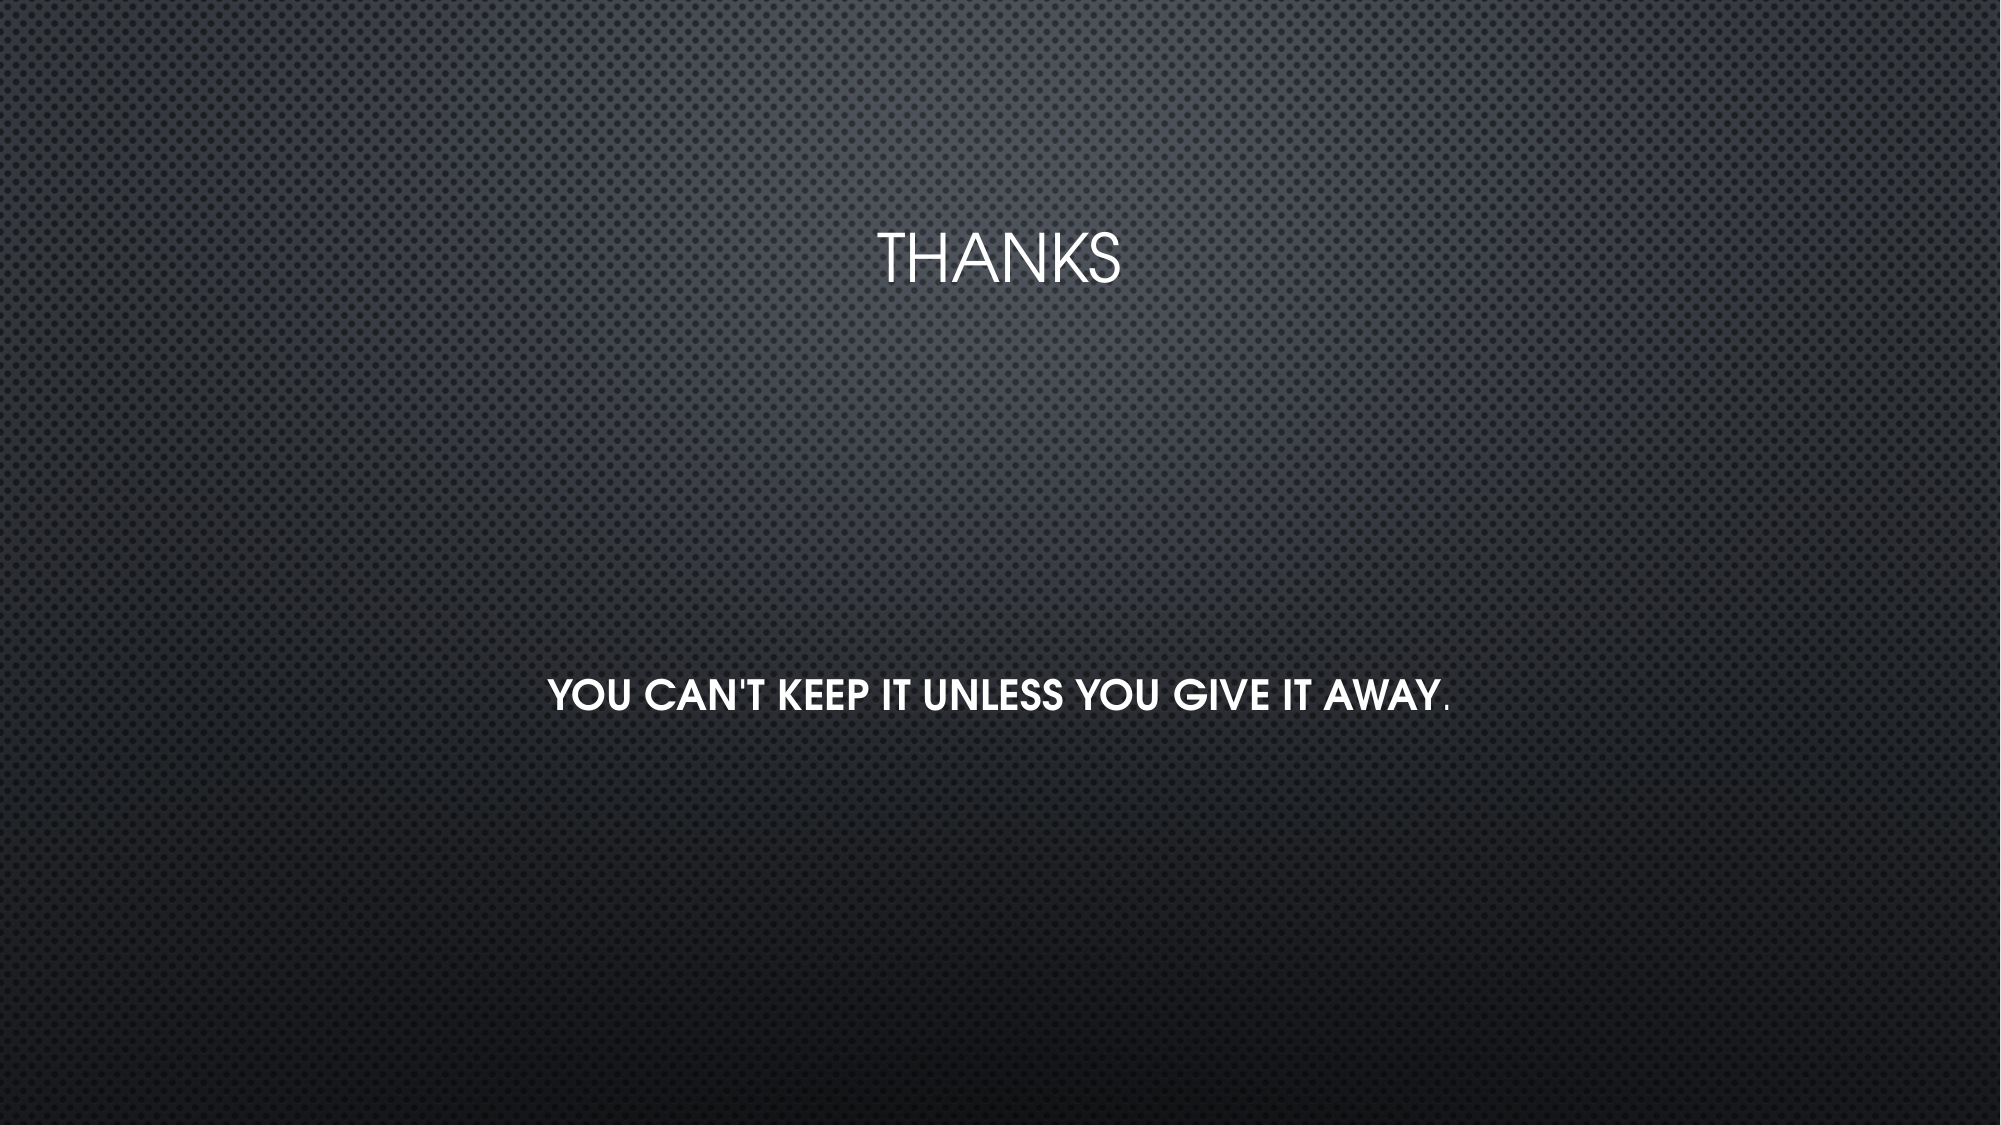

# Thanks
You Can't Keep It Unless You Give It Away.